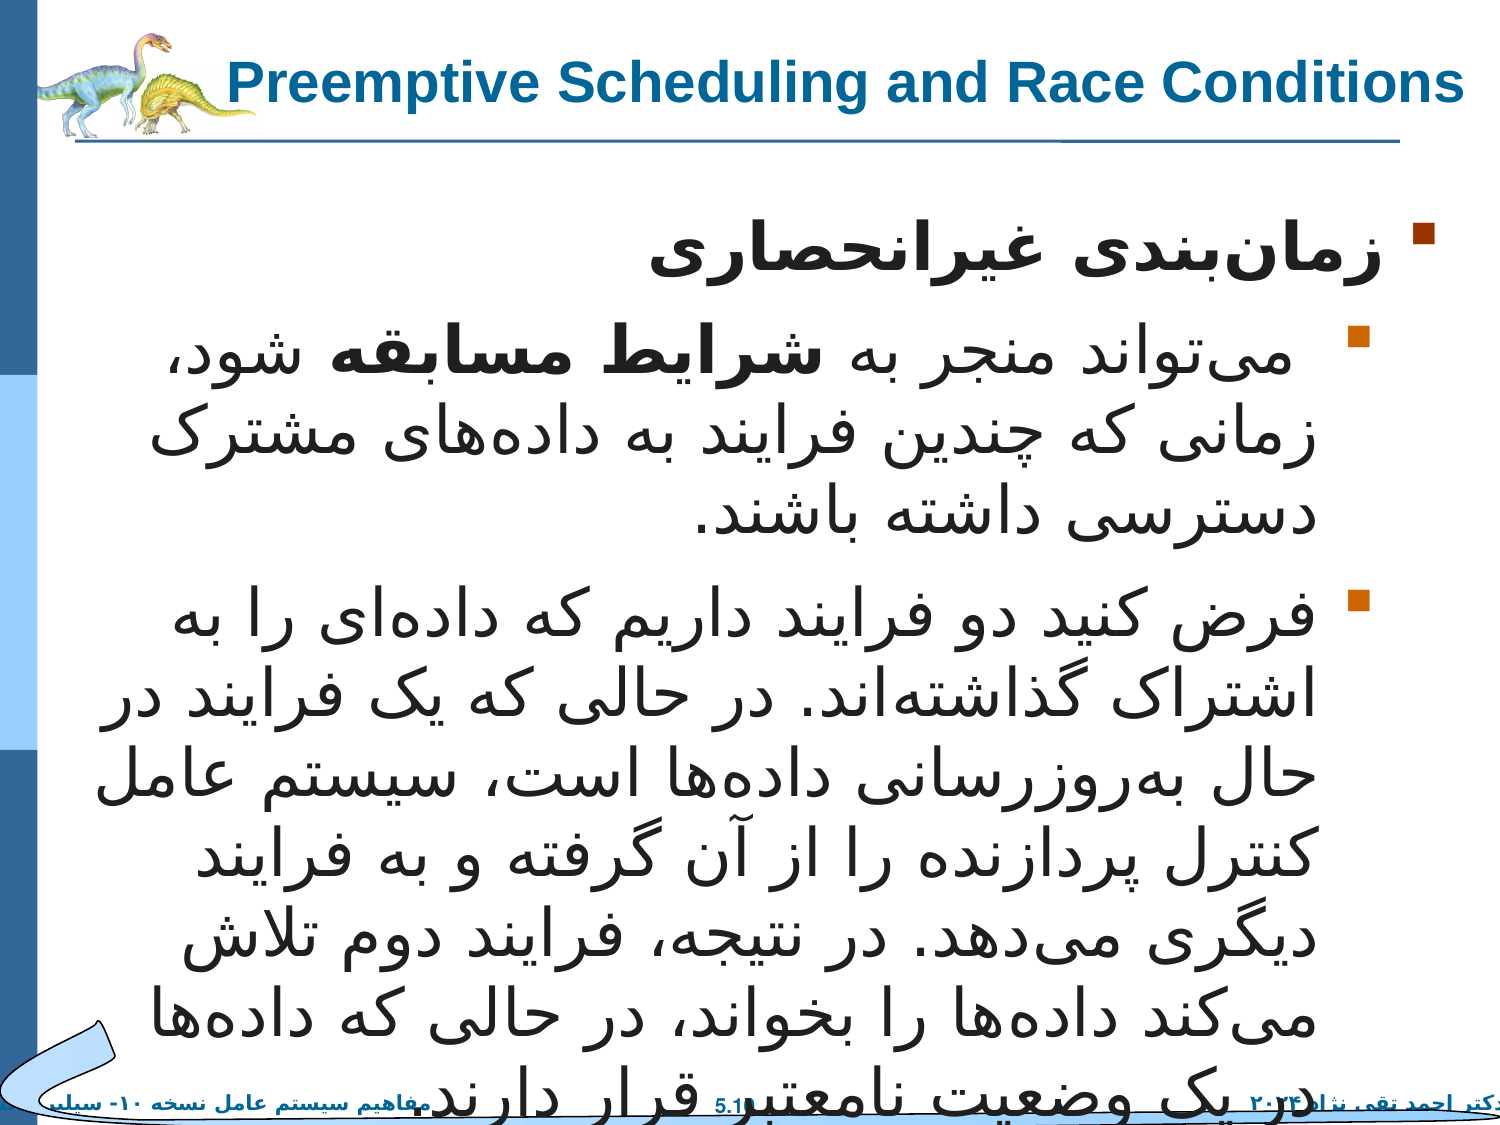

# Preemptive Scheduling and Race Conditions
زمان‌بندی غیرانحصاری
 می‌تواند منجر به شرایط مسابقه شود، زمانی که چندین فرایند به داده‌های مشترک دسترسی داشته باشند.
فرض کنید دو فرایند داریم که داده‌ای را به اشتراک گذاشته‌اند. در حالی که یک فرایند در حال به‌روزرسانی داده‌ها است، سیستم عامل کنترل پردازنده را از آن گرفته و به فرایند دیگری می‌دهد. در نتیجه، فرایند دوم تلاش می‌کند داده‌ها را بخواند، در حالی که داده‌ها در یک وضعیت نامعتبر قرار دارند.